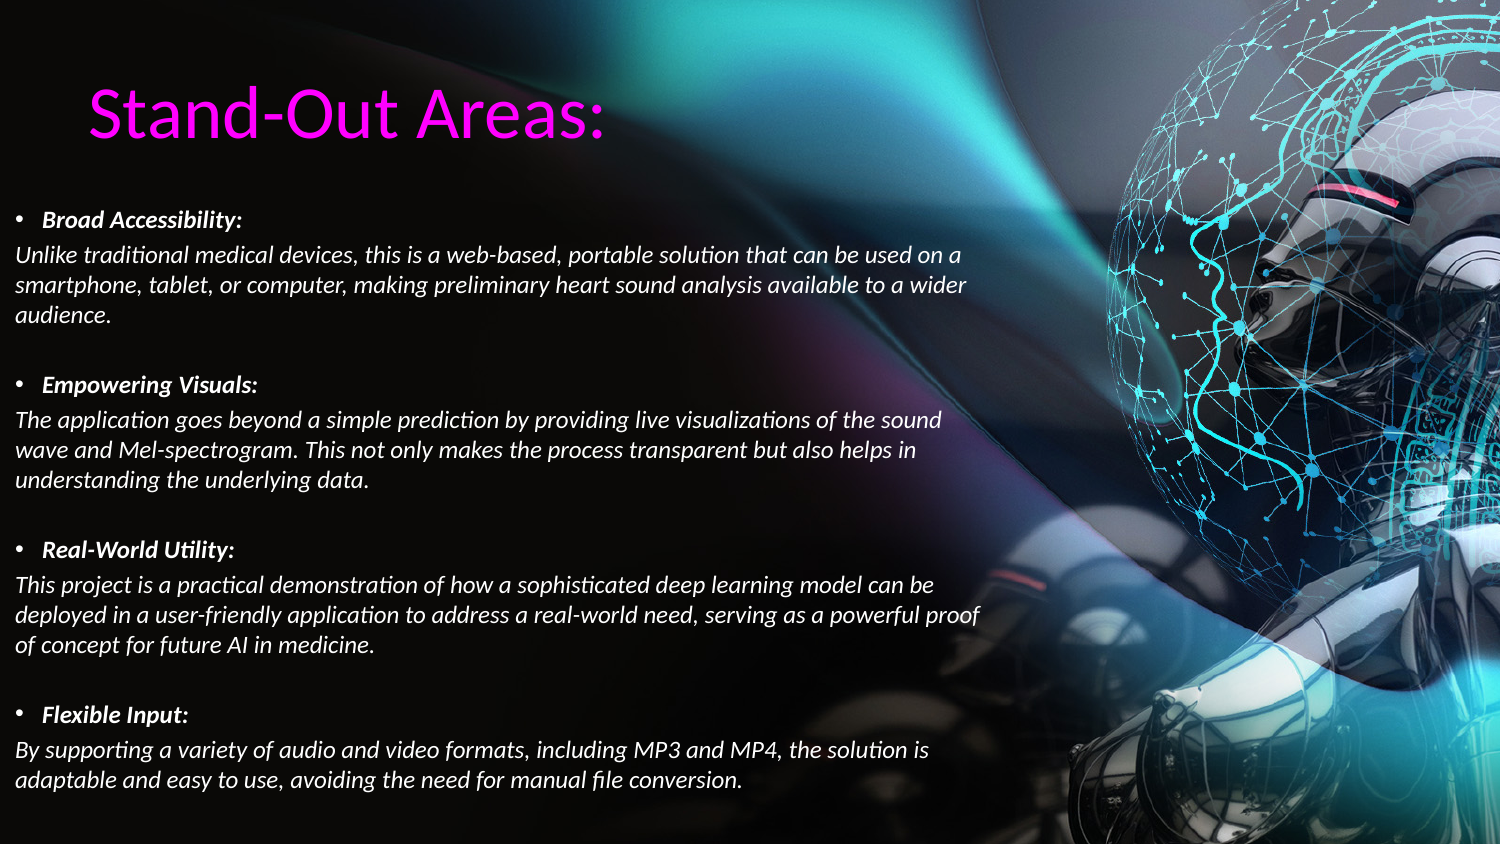

# Stand-Out Areas:
Broad Accessibility:
Unlike traditional medical devices, this is a web-based, portable solution that can be used on a smartphone, tablet, or computer, making preliminary heart sound analysis available to a wider audience.

Empowering Visuals:
The application goes beyond a simple prediction by providing live visualizations of the sound wave and Mel-spectrogram. This not only makes the process transparent but also helps in understanding the underlying data.

Real-World Utility:
This project is a practical demonstration of how a sophisticated deep learning model can be deployed in a user-friendly application to address a real-world need, serving as a powerful proof of concept for future AI in medicine.

Flexible Input:
By supporting a variety of audio and video formats, including MP3 and MP4, the solution is adaptable and easy to use, avoiding the need for manual file conversion.